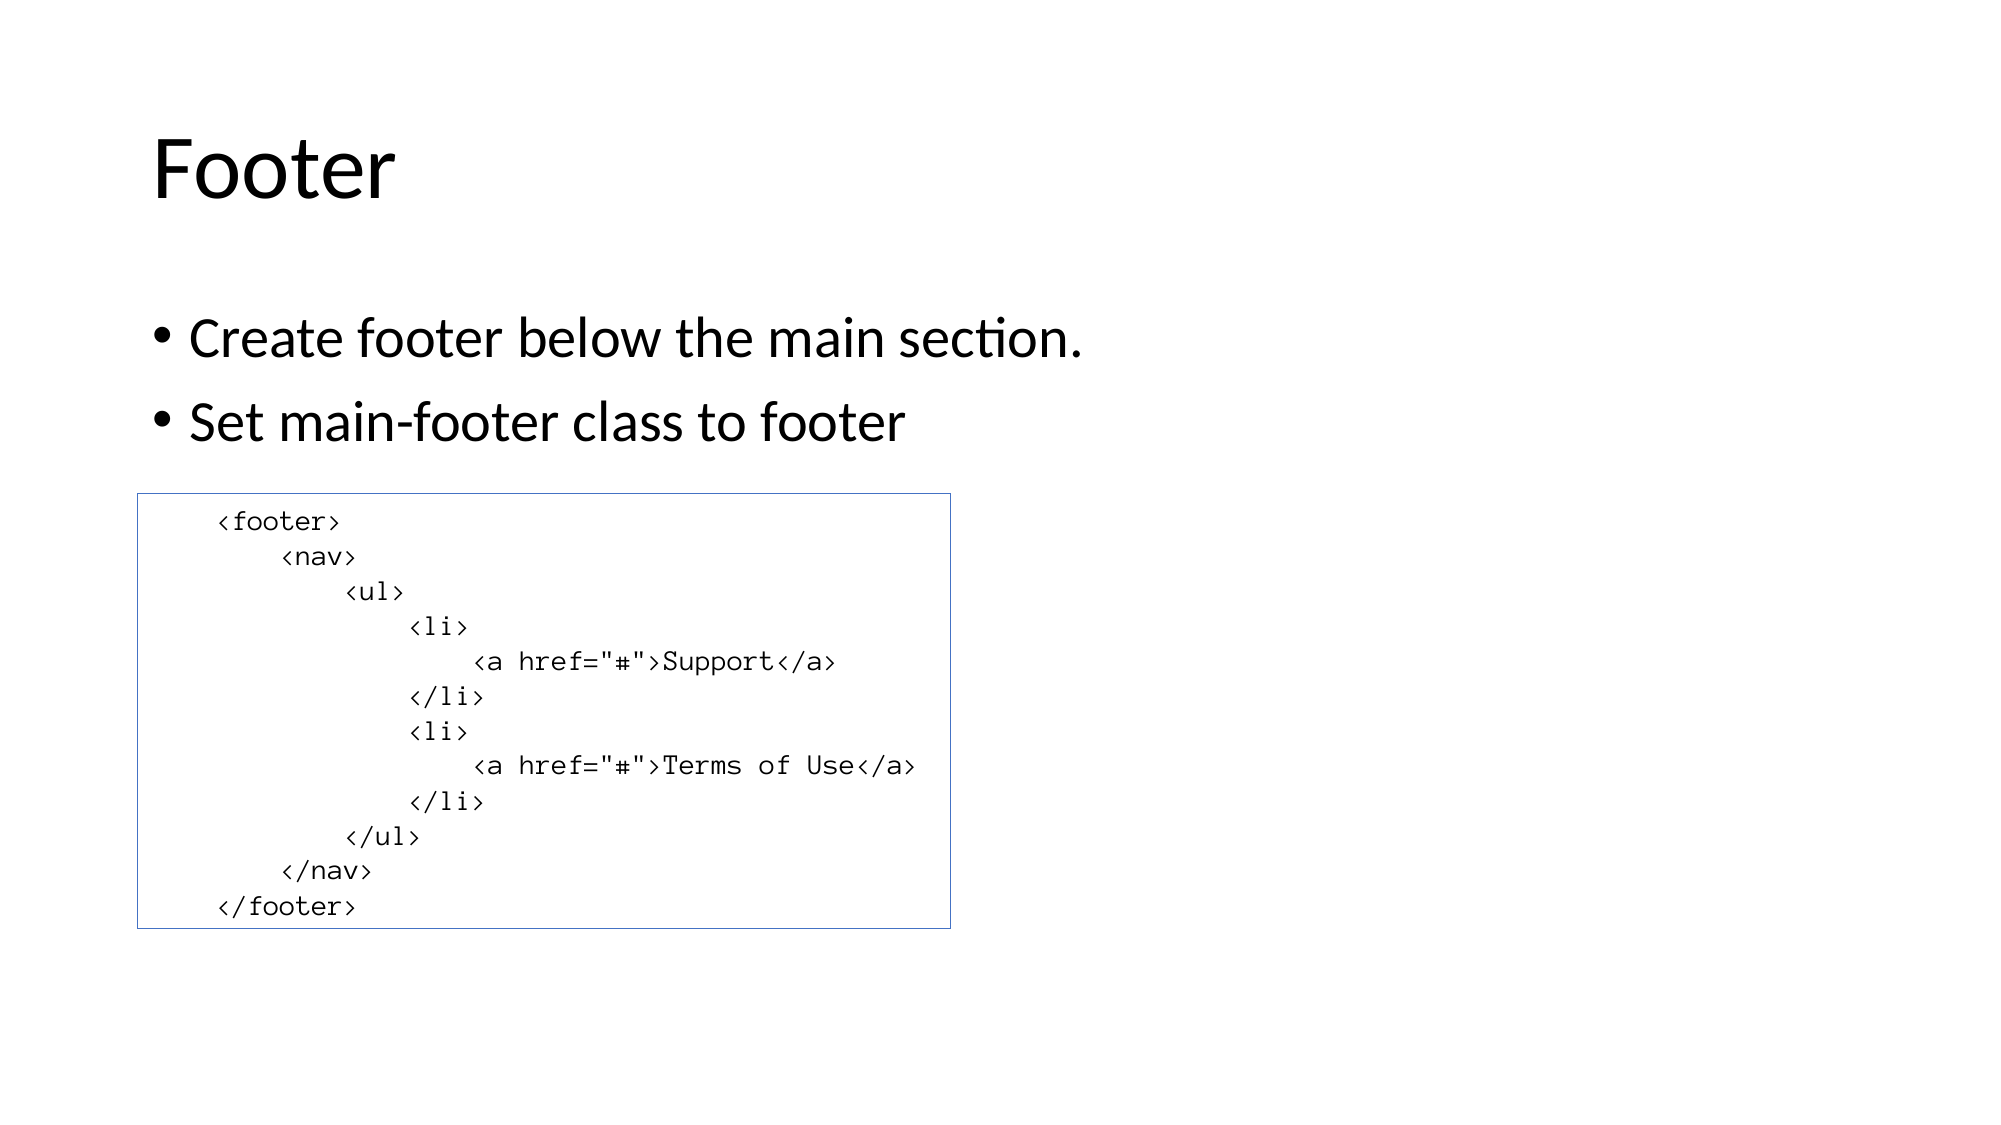

# Footer
Create footer below the main section.
Set main-footer class to footer

    <footer>
        <nav>
            <ul>
                <li>
                    <a href="#">Support</a>
                </li>
                <li>
                    <a href="#">Terms of Use</a>
                </li>
            </ul>
        </nav>
    </footer>